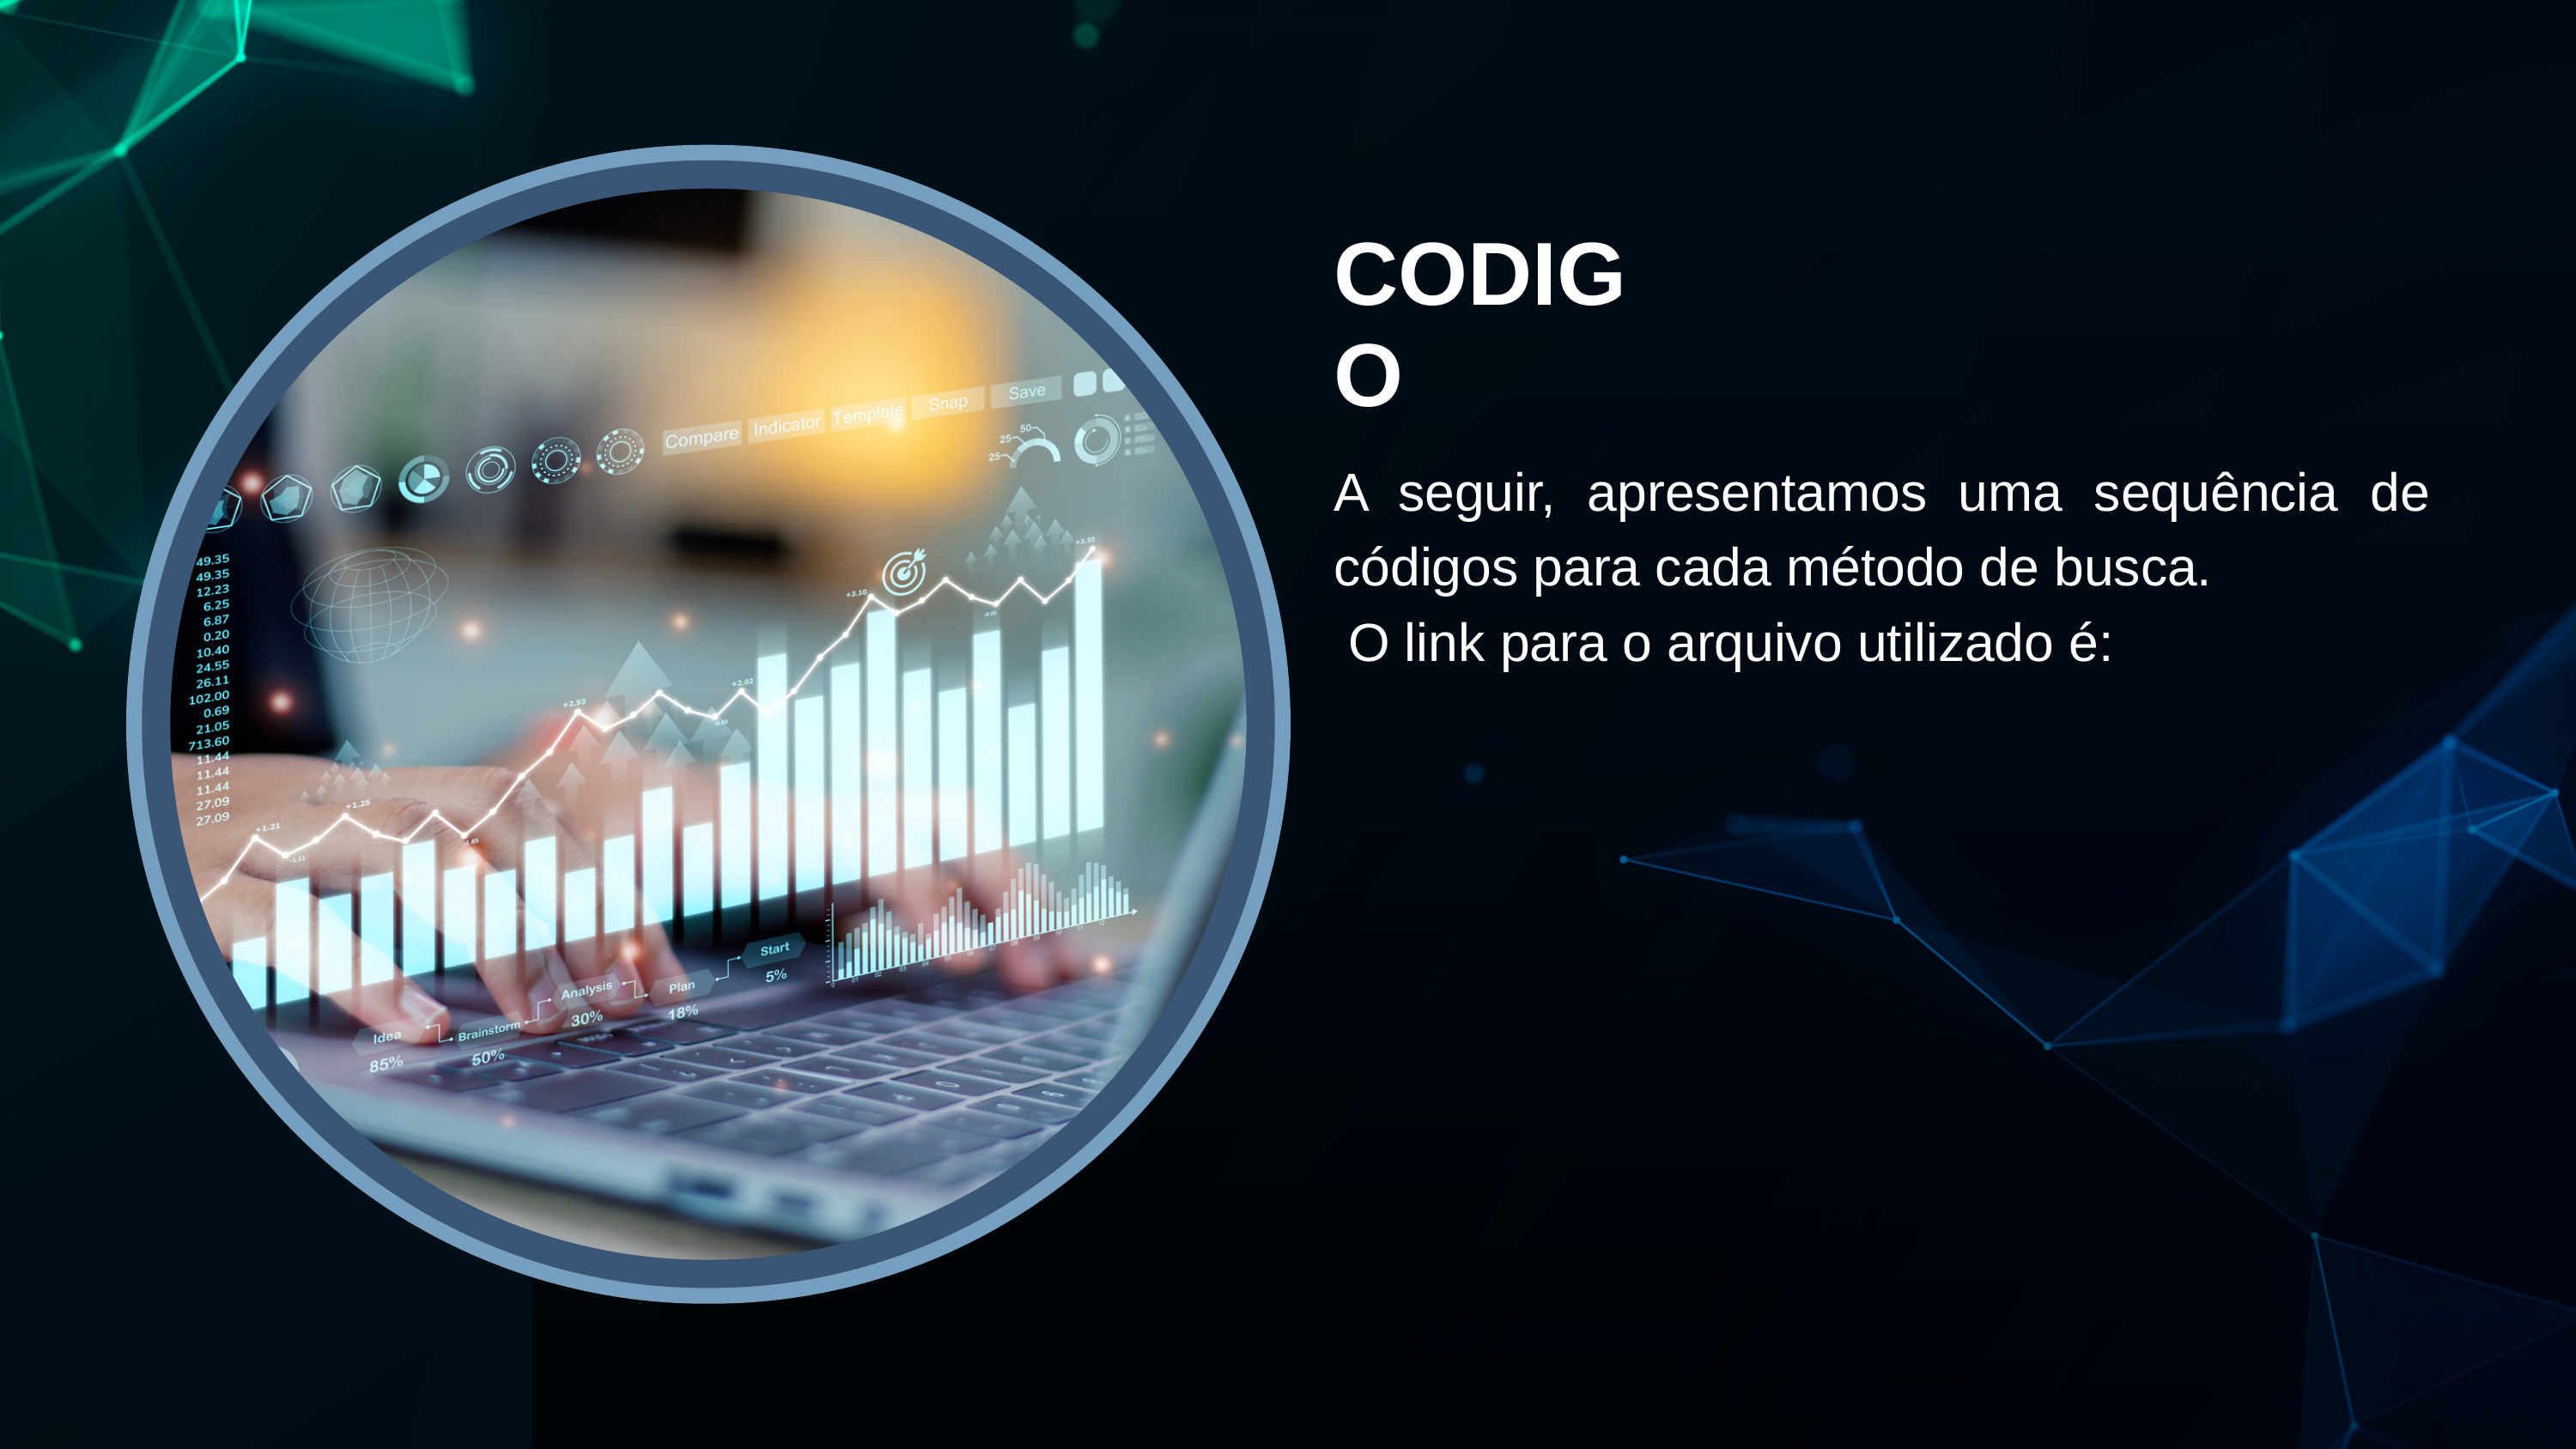

CODIGO
A seguir, apresentamos uma sequência de códigos para cada método de busca.
 O link para o arquivo utilizado é: